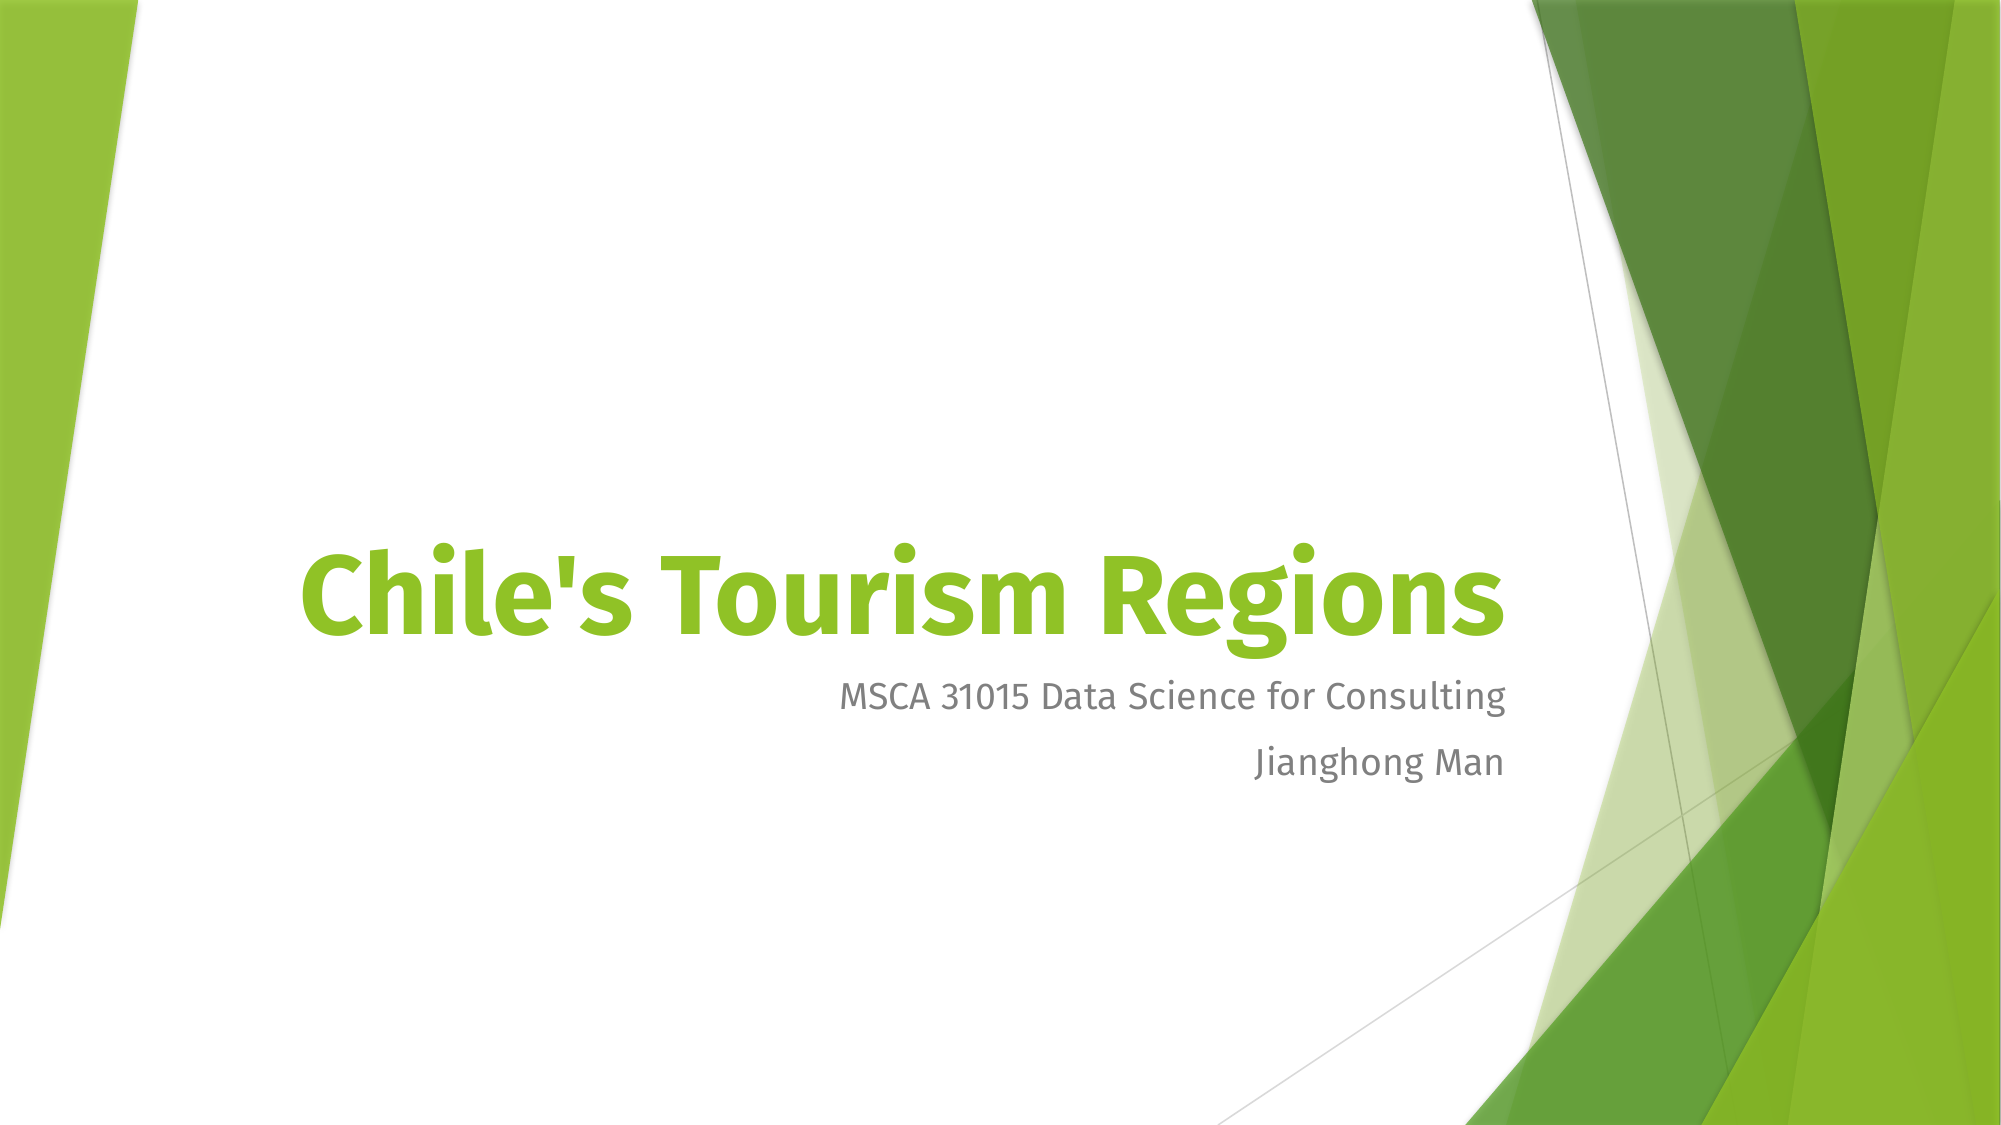

# Chile's Tourism Regions
MSCA 31015 Data Science for Consulting
Jianghong Man